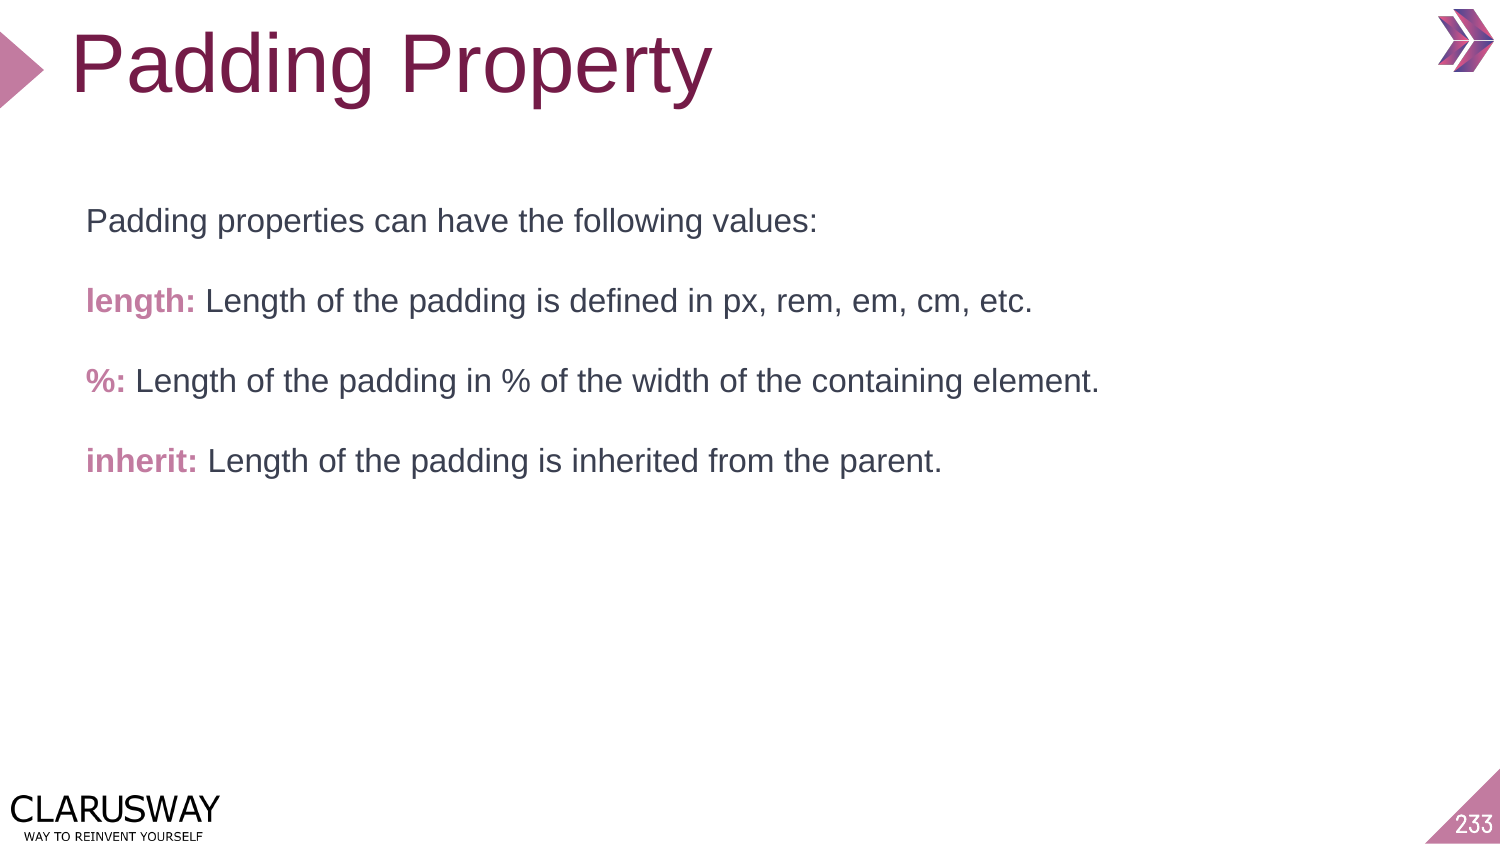

# Padding Property
Padding properties can have the following values:

length: Length of the padding is defined in px, rem, em, cm, etc.

%: Length of the padding in % of the width of the containing element.

inherit: Length of the padding is inherited from the parent.
233